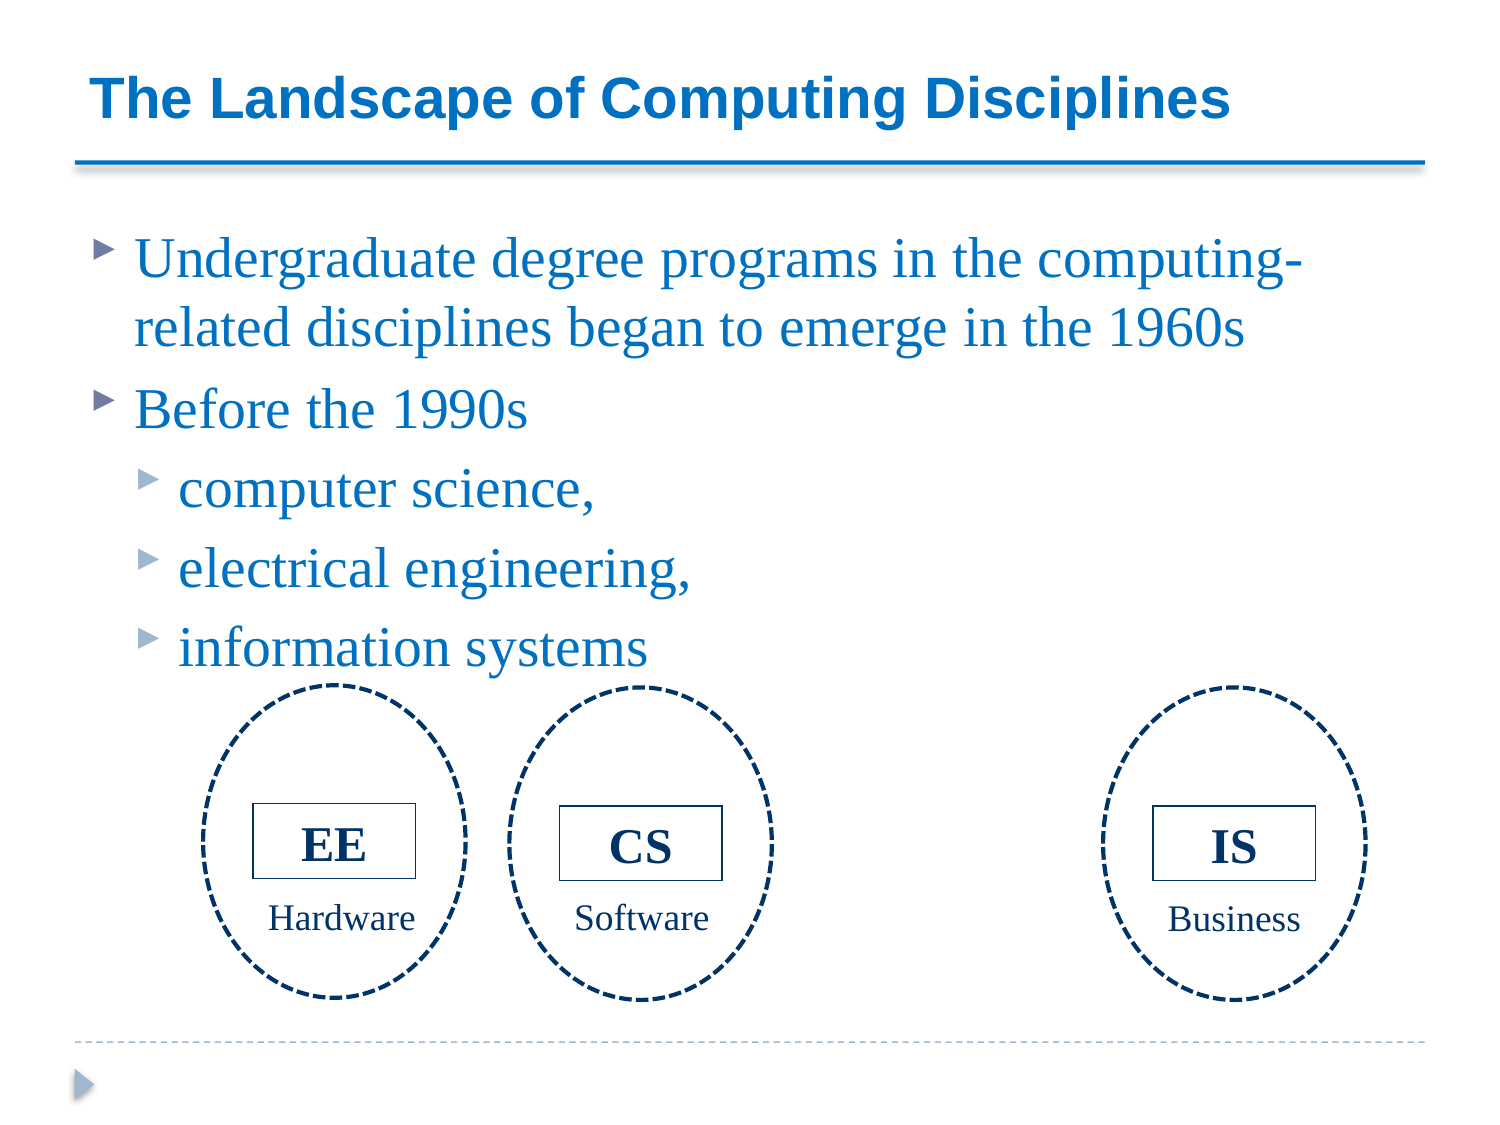

# The Landscape of Computing Disciplines
Undergraduate degree programs in the computing-related disciplines began to emerge in the 1960s
Before the 1990s
computer science,
electrical engineering,
information systems

EE

CS

IS
Hardware
Software
Business